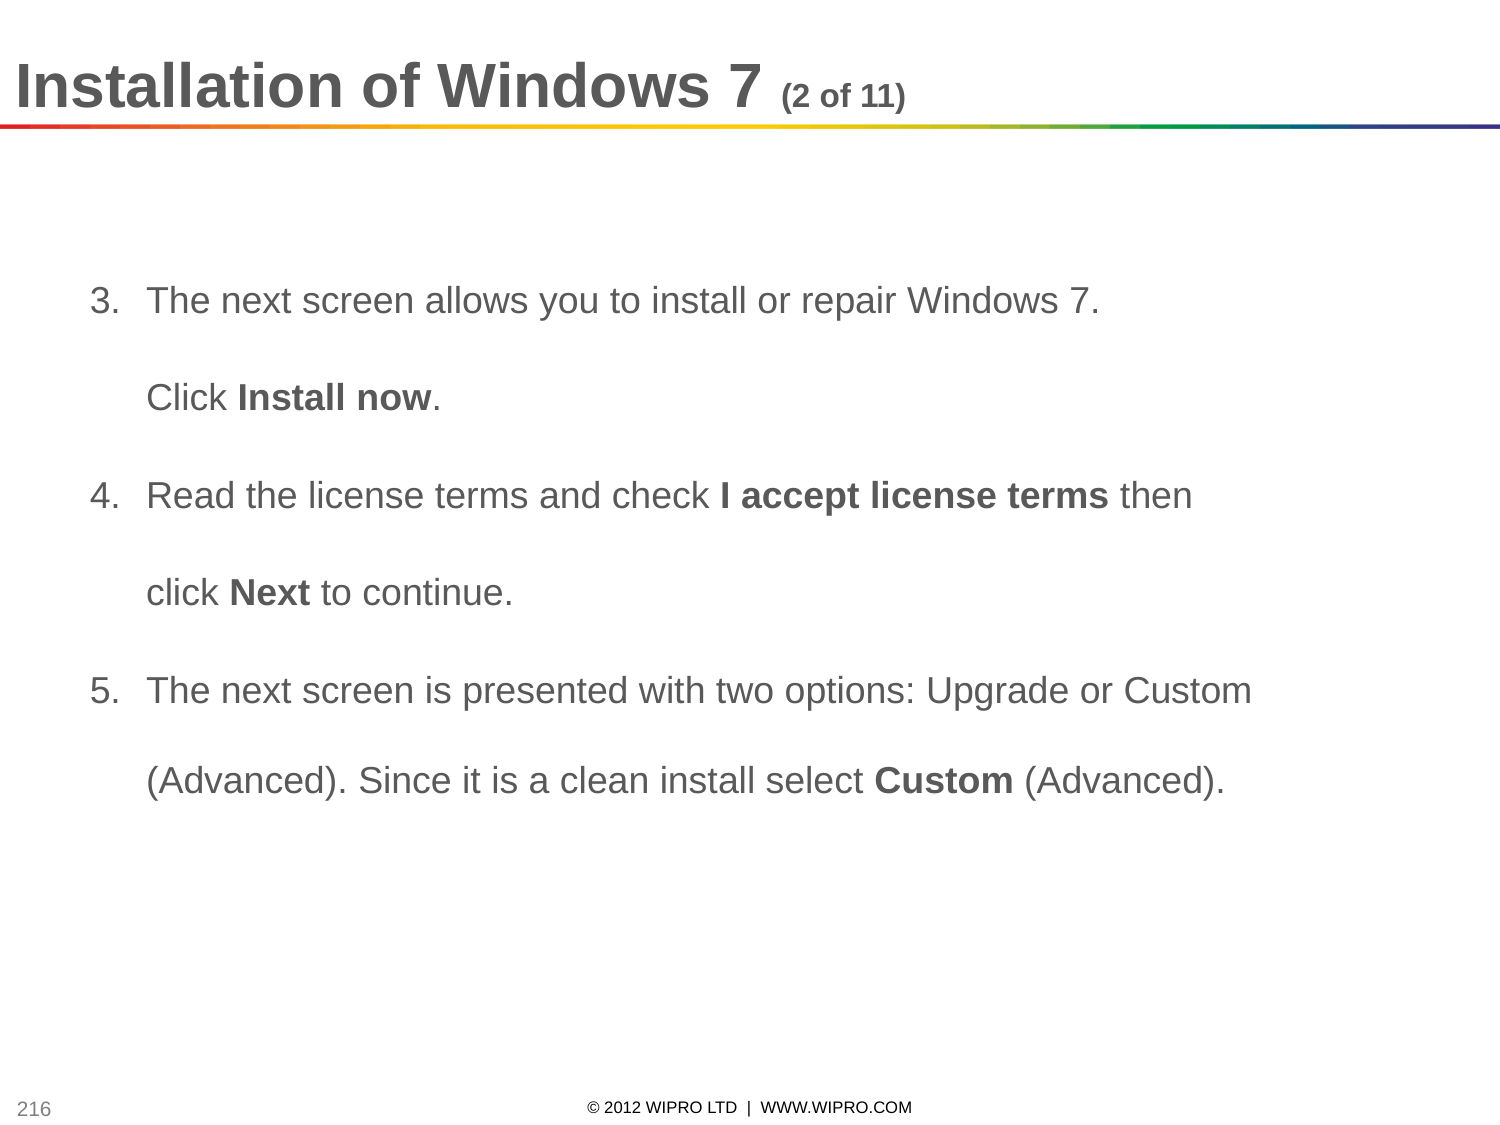

Installation of Windows 7 (2 of 11)
3.	The next screen allows you to install or repair Windows 7.
	Click Install now.
4.	Read the license terms and check I accept license terms then
	click Next to continue.
5.	The next screen is presented with two options: Upgrade or Custom (Advanced). Since it is a clean install select Custom (Advanced).